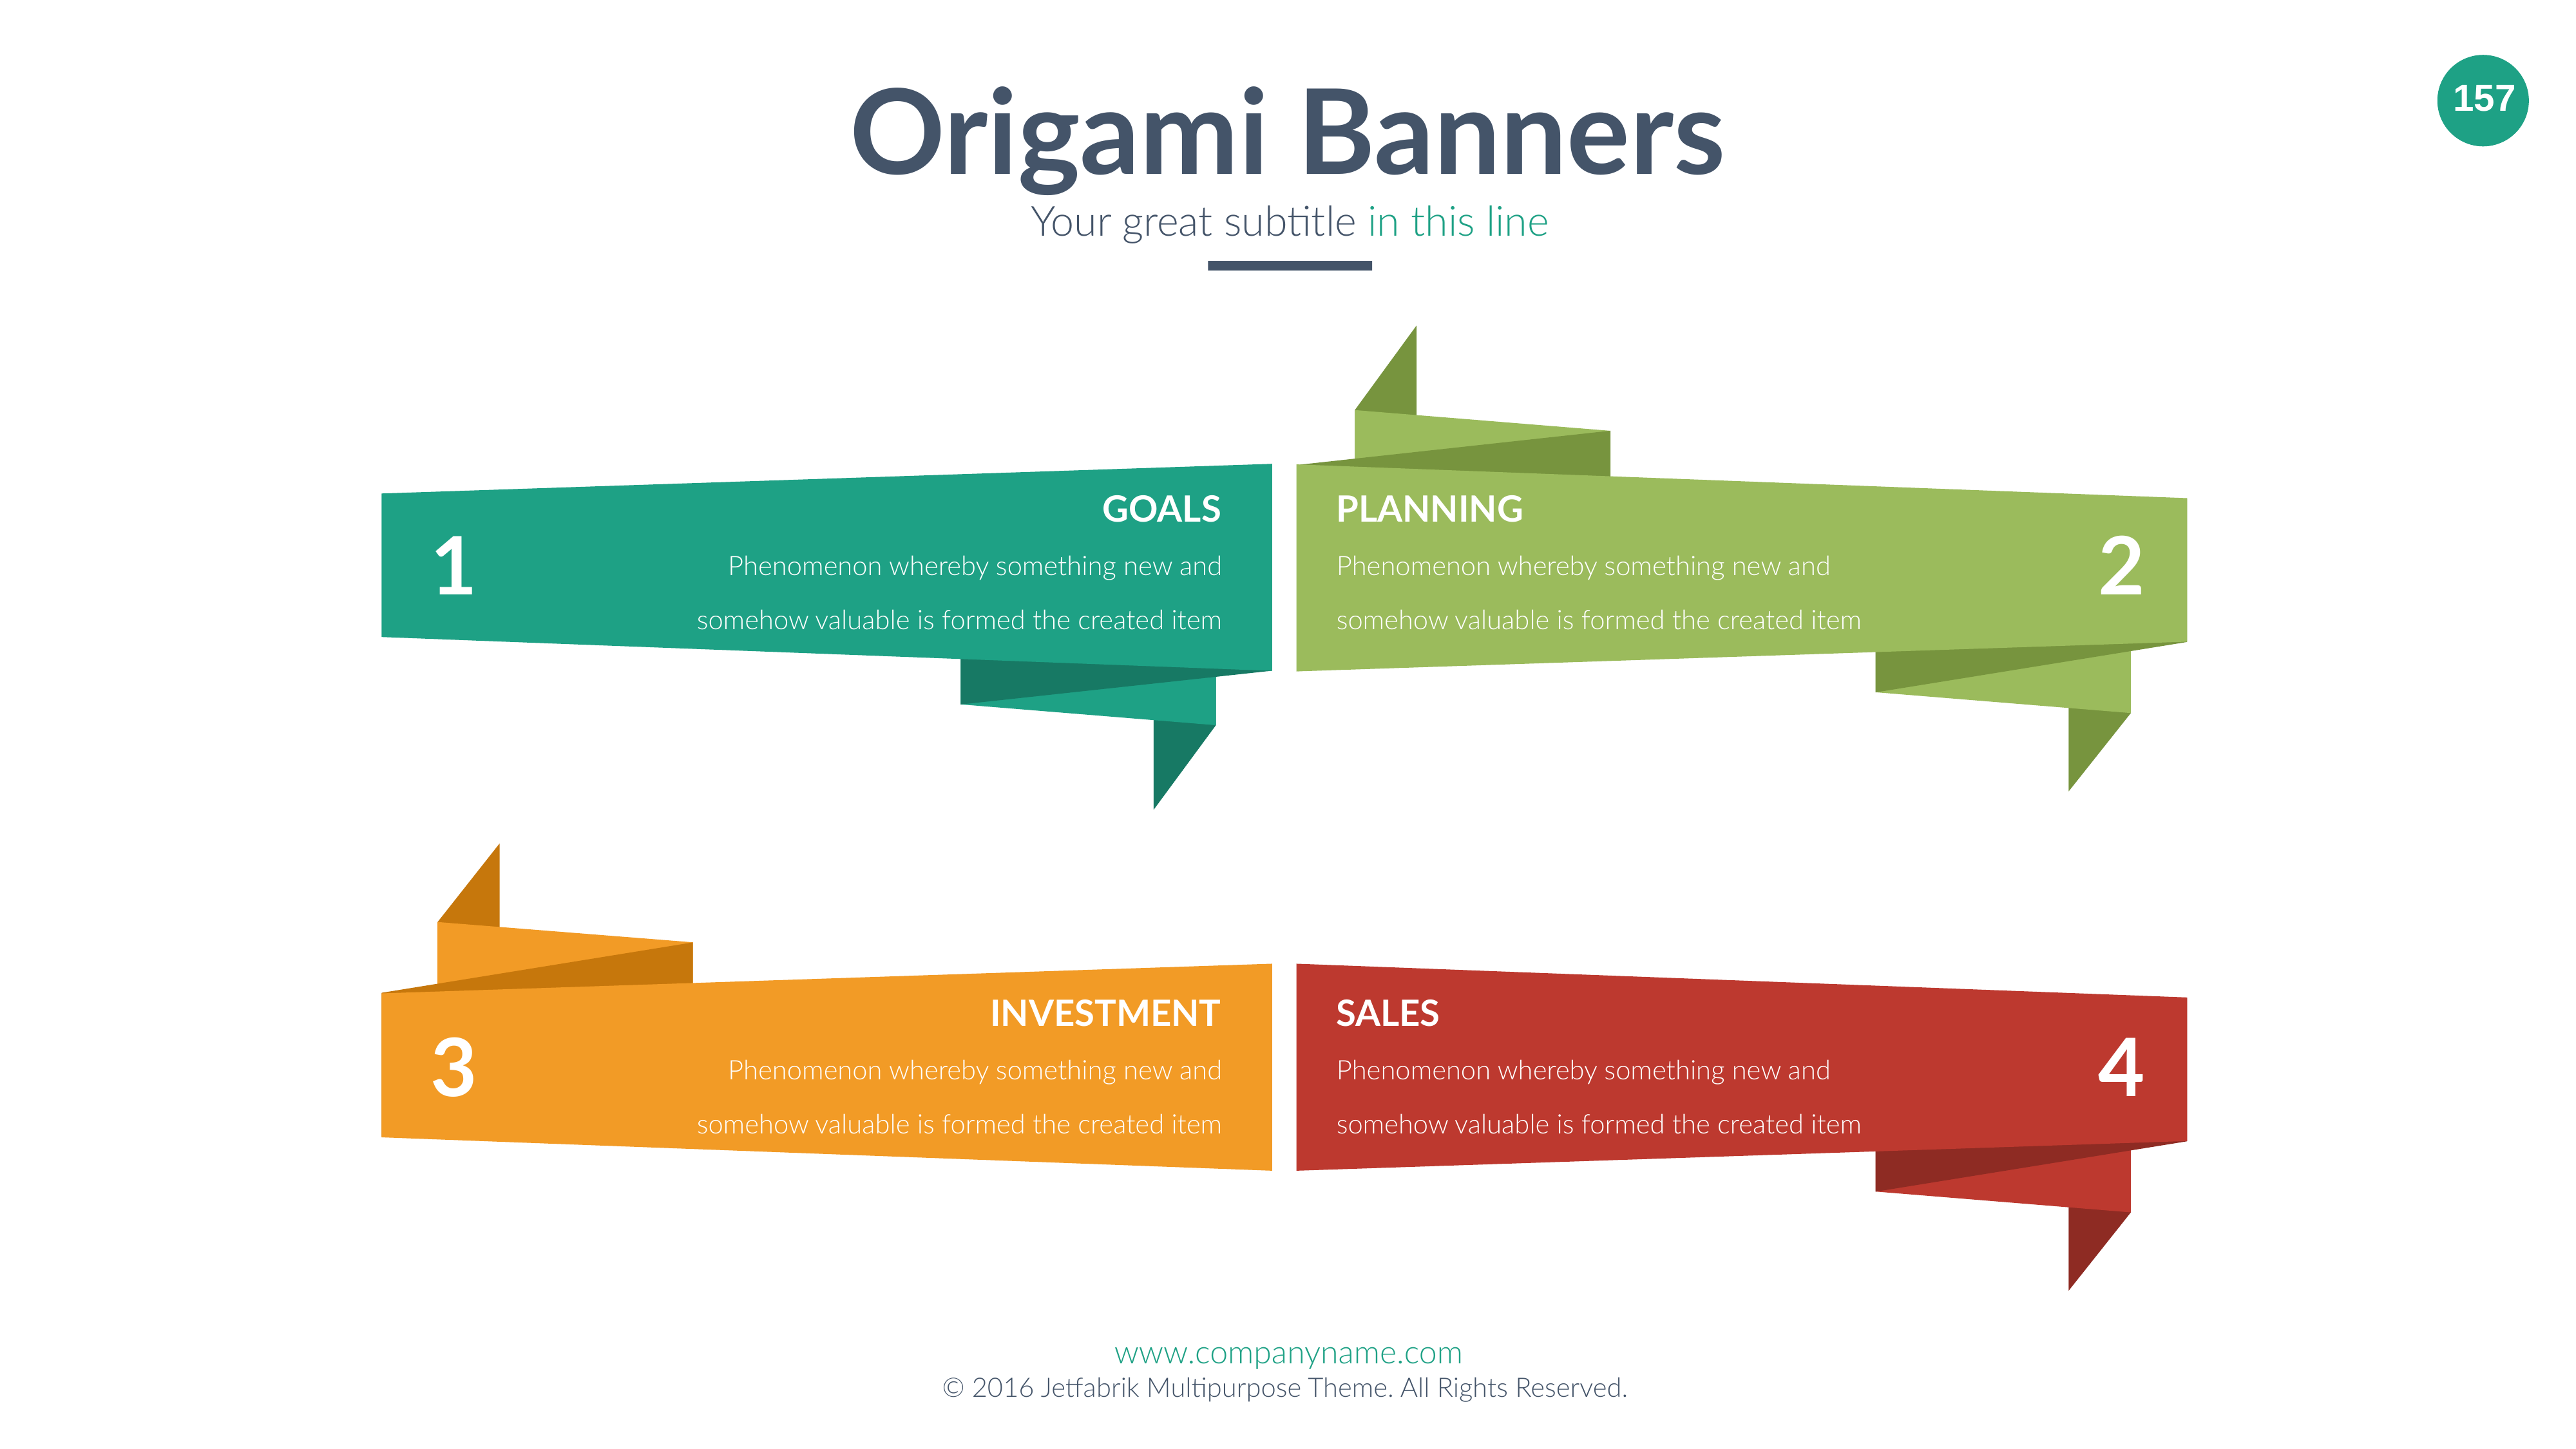

Origami Banners
Your great subtitle in this line

GOALS
PLANNING

1
2

Phenomenon whereby something new and somehow valuable is formed the created item
Phenomenon whereby something new and somehow valuable is formed the created item

SALES
INVESTMENT

3
4
Phenomenon whereby something new and somehow valuable is formed the created item
Phenomenon whereby something new and somehow valuable is formed the created item